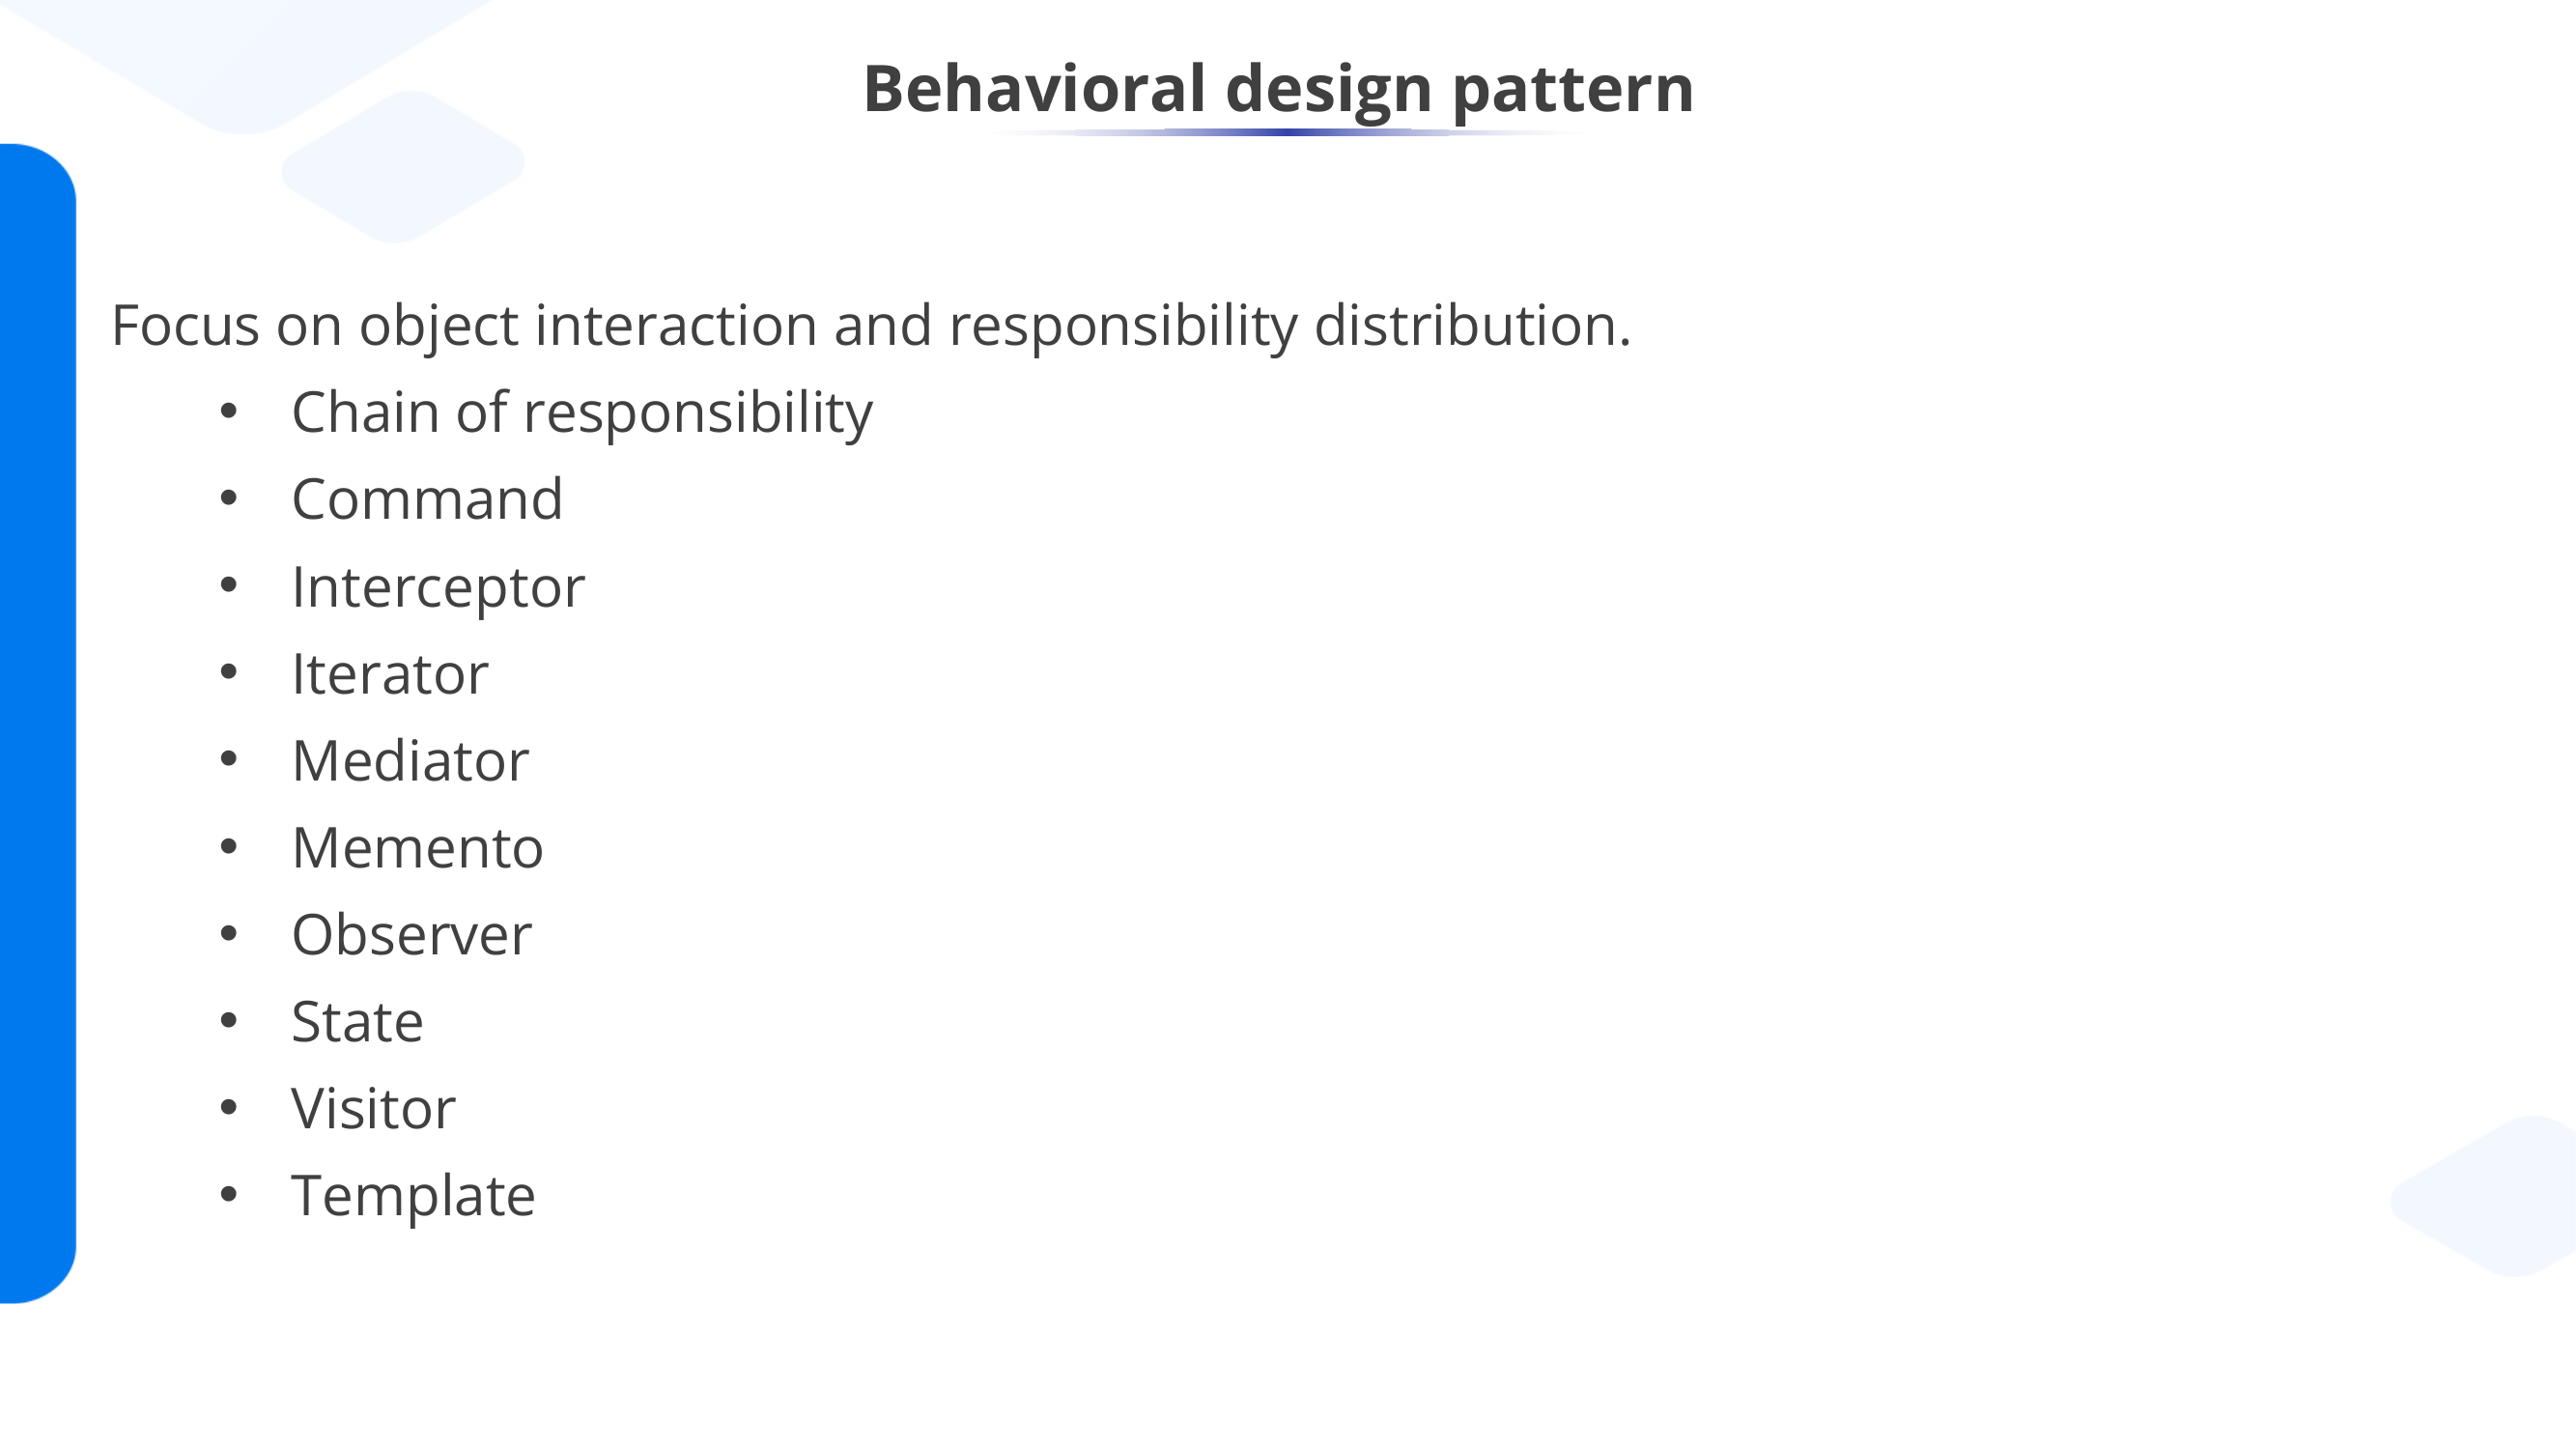

# Behavioral design pattern

Focus on object interaction and responsibility distribution.
Chain of responsibility
Command
Interceptor
Iterator
Mediator
Memento
Observer
State
Visitor
Template